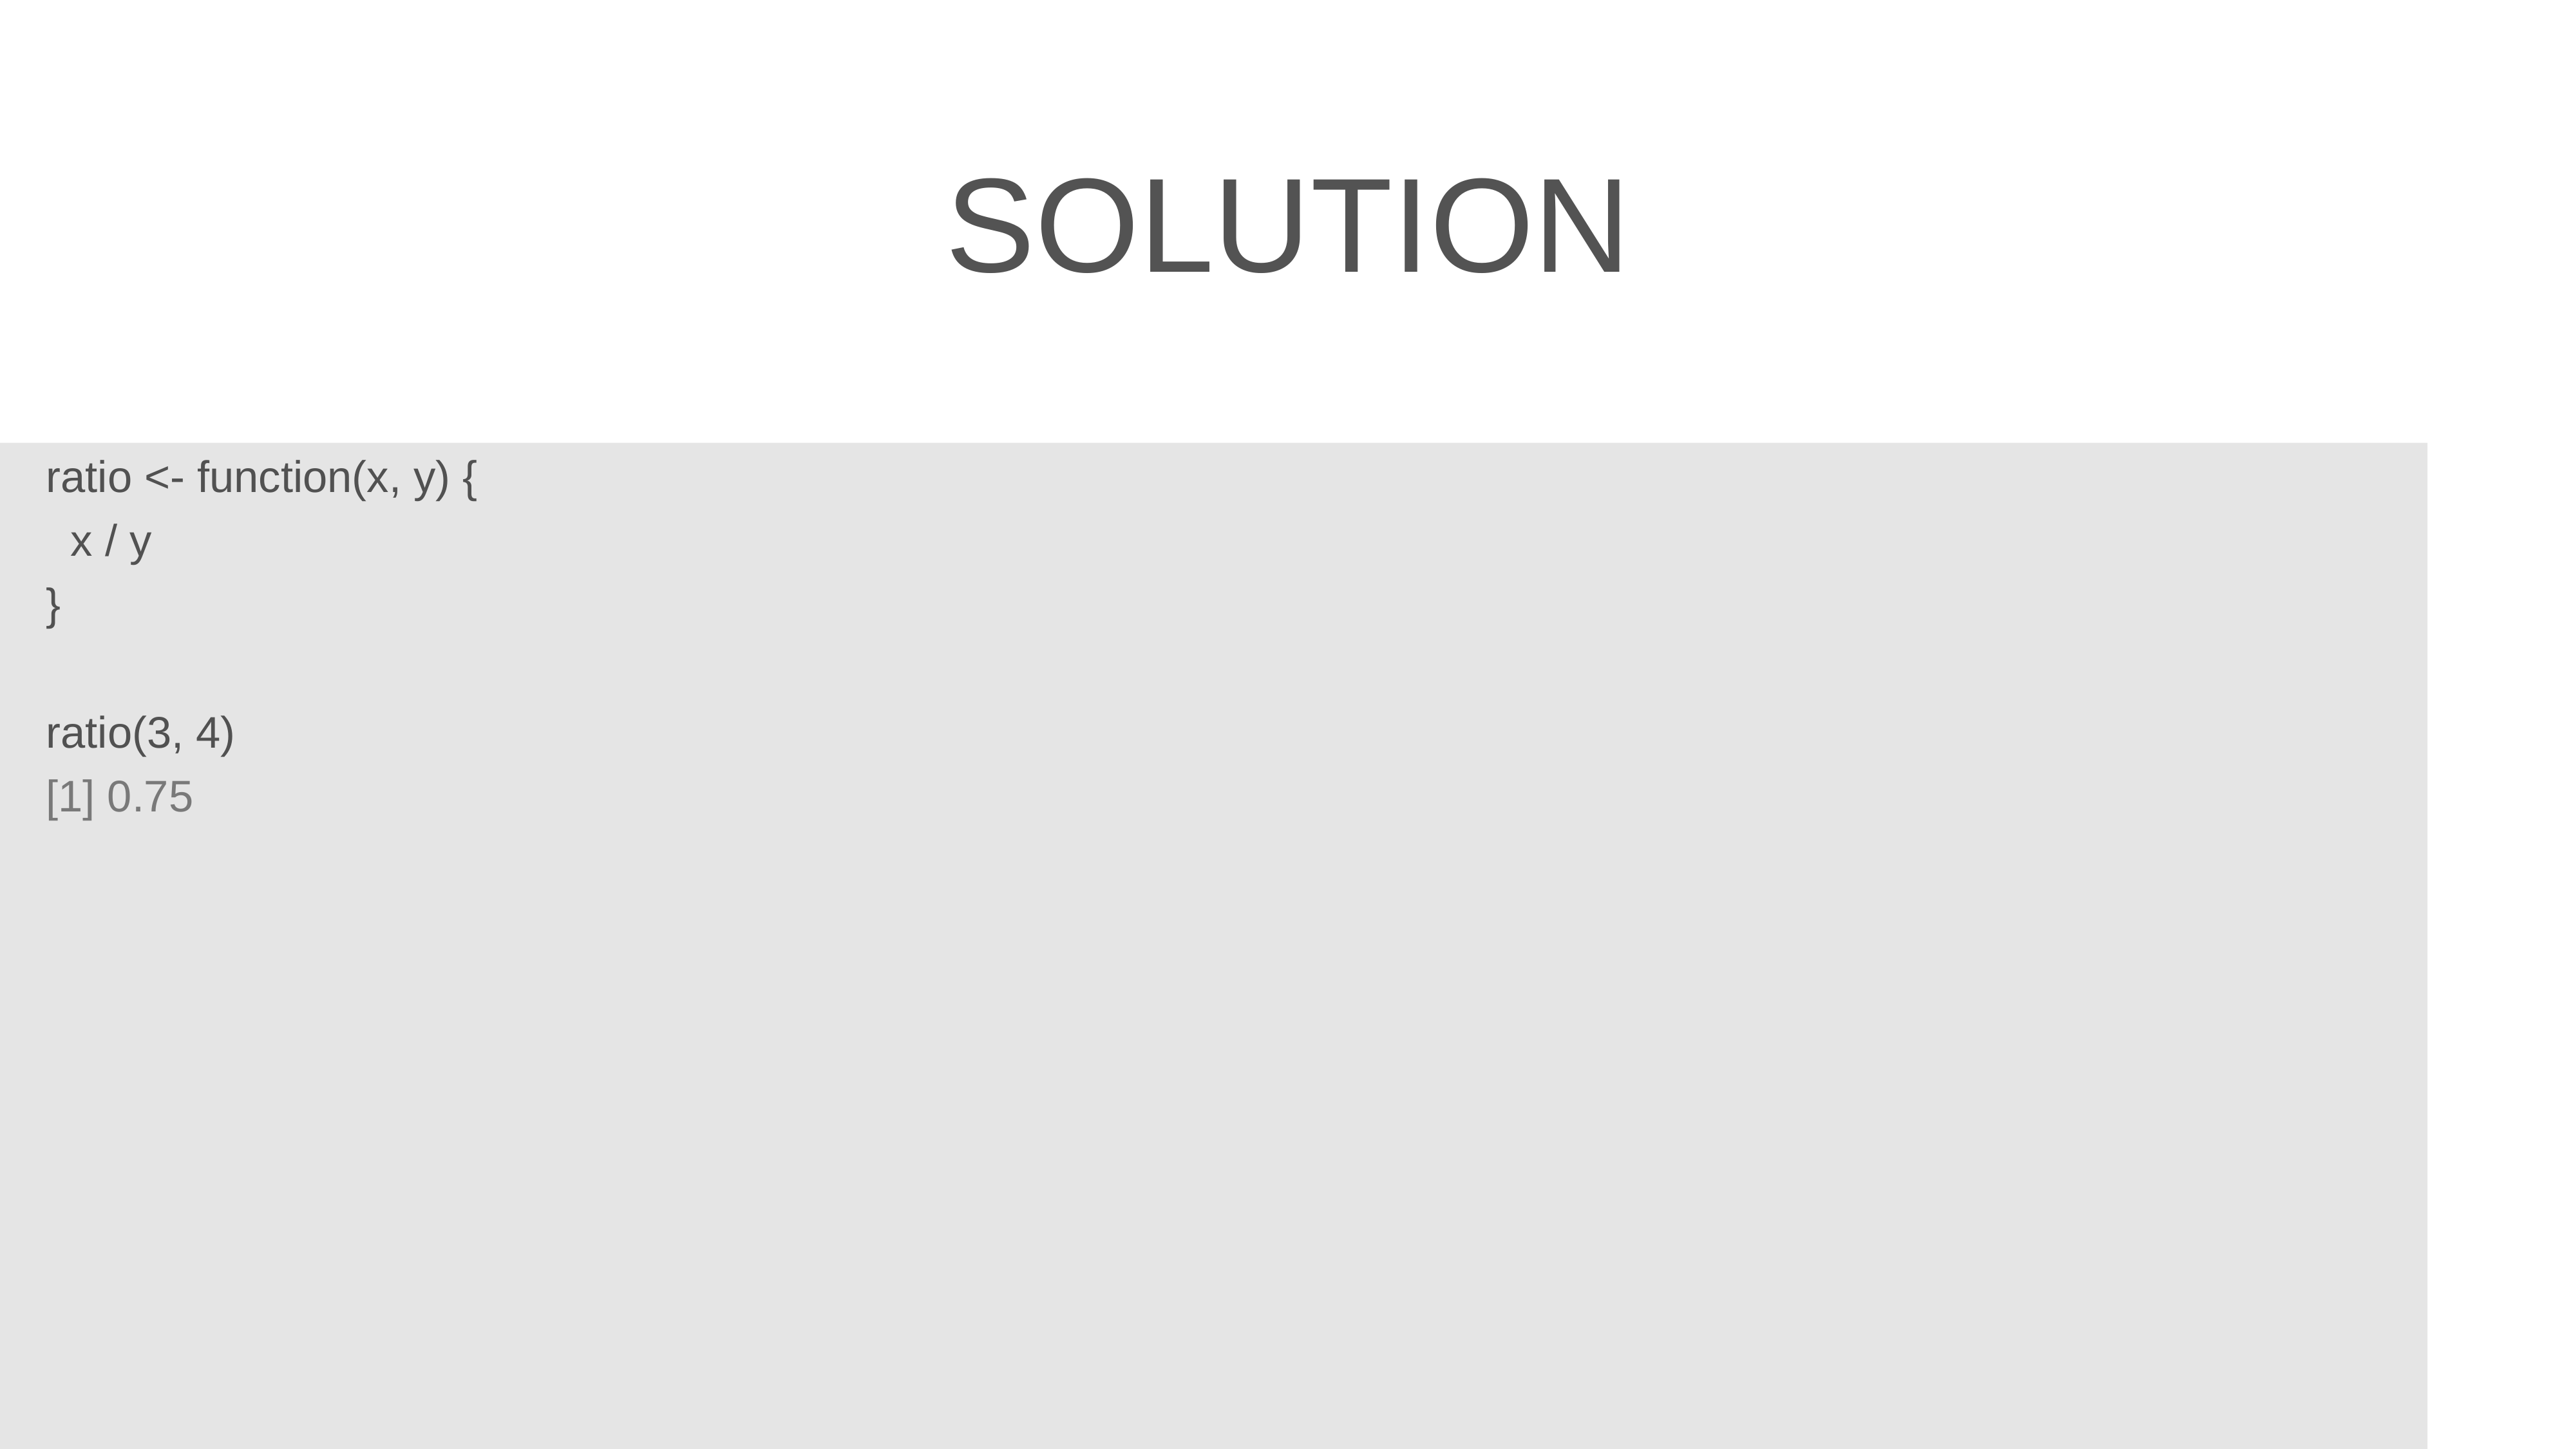

# solution
ratio <- function(x, y) {
  x / y
}

ratio(3, 4)
[1] 0.75